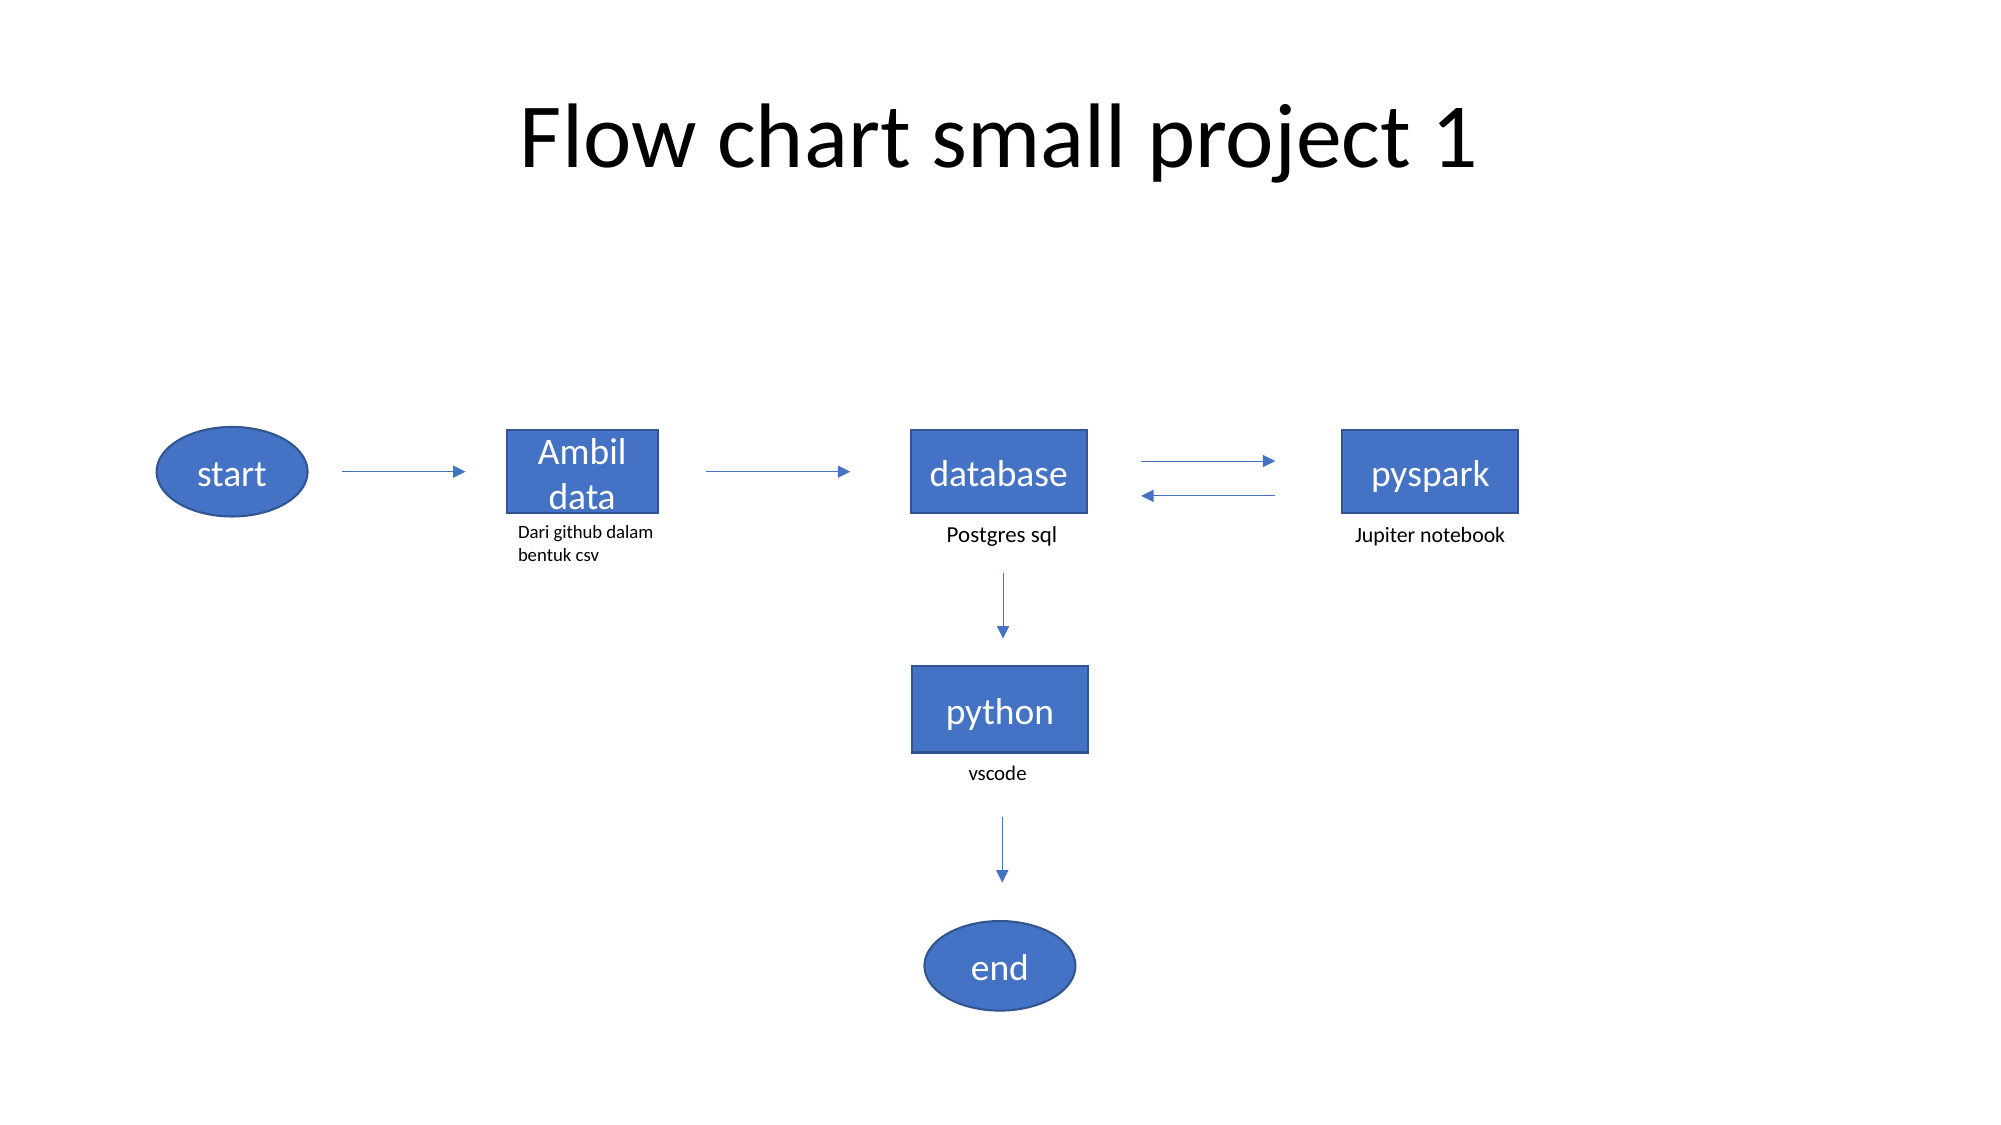

# Flow chart small project 1
start
Ambil data
database
pyspark
Dari github dalam bentuk csv
Postgres sql
Jupiter notebook
python
vscode
end